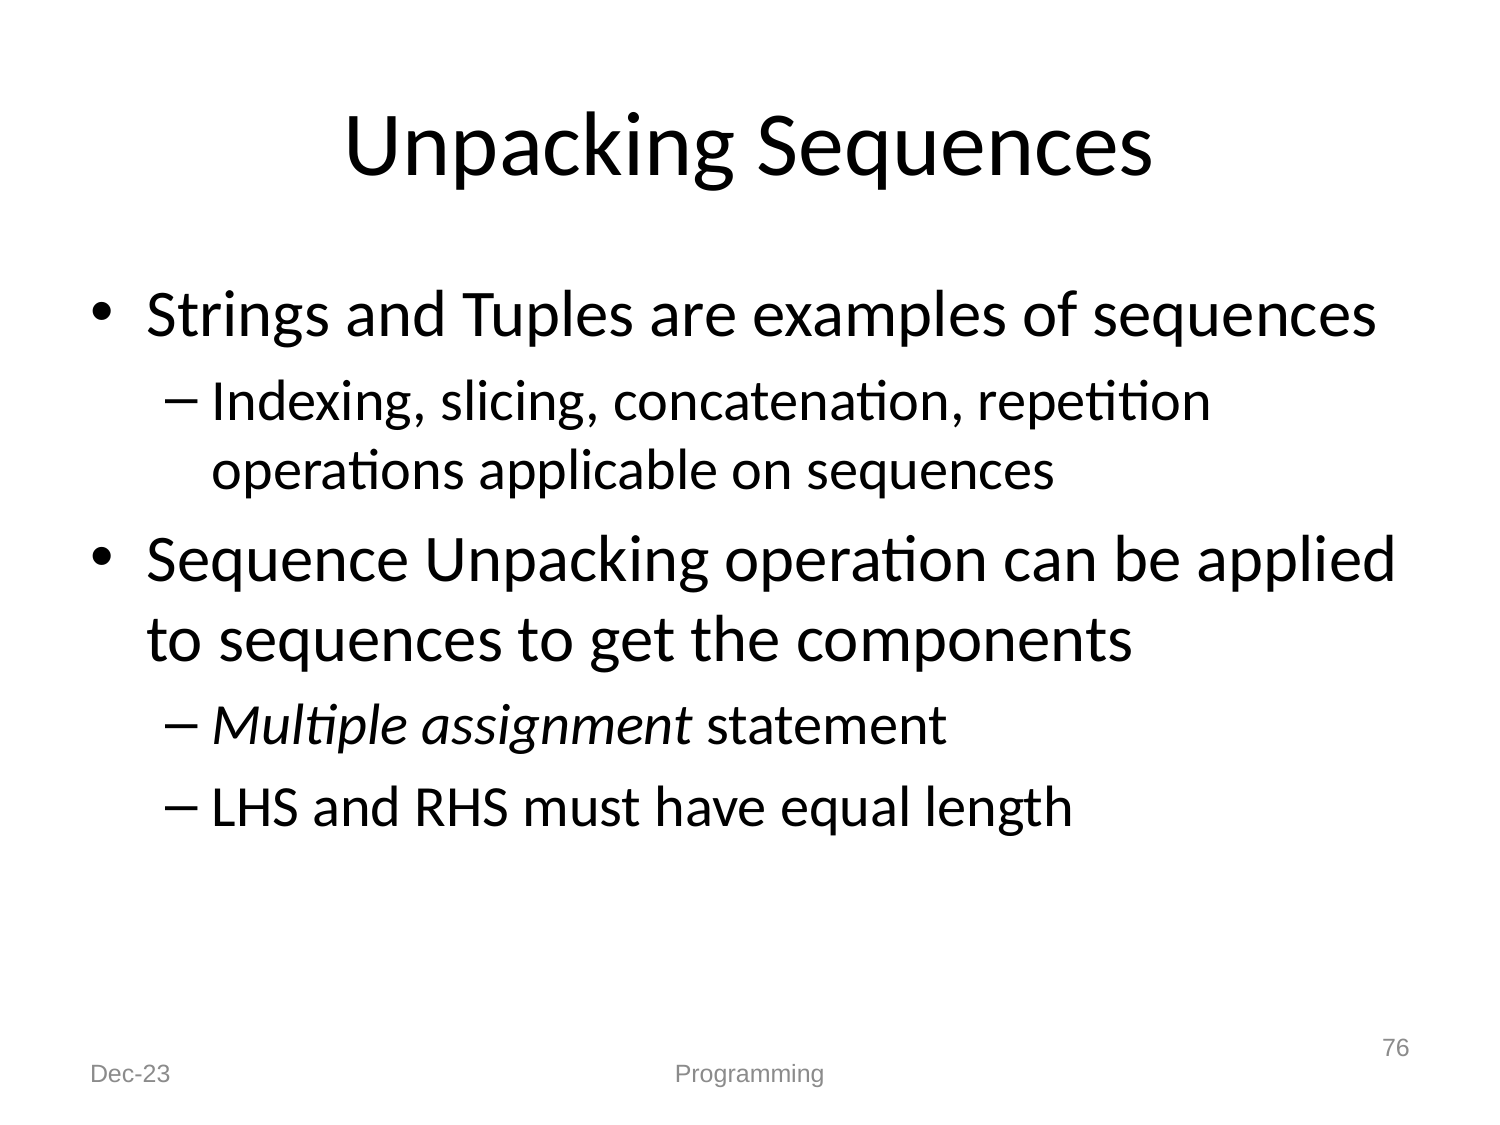

# Unpacking Sequences
Strings and Tuples are examples of sequences
Indexing, slicing, concatenation, repetition operations applicable on sequences
Sequence Unpacking operation can be applied to sequences to get the components
Multiple assignment statement
LHS and RHS must have equal length

76
Dec-23
Programming